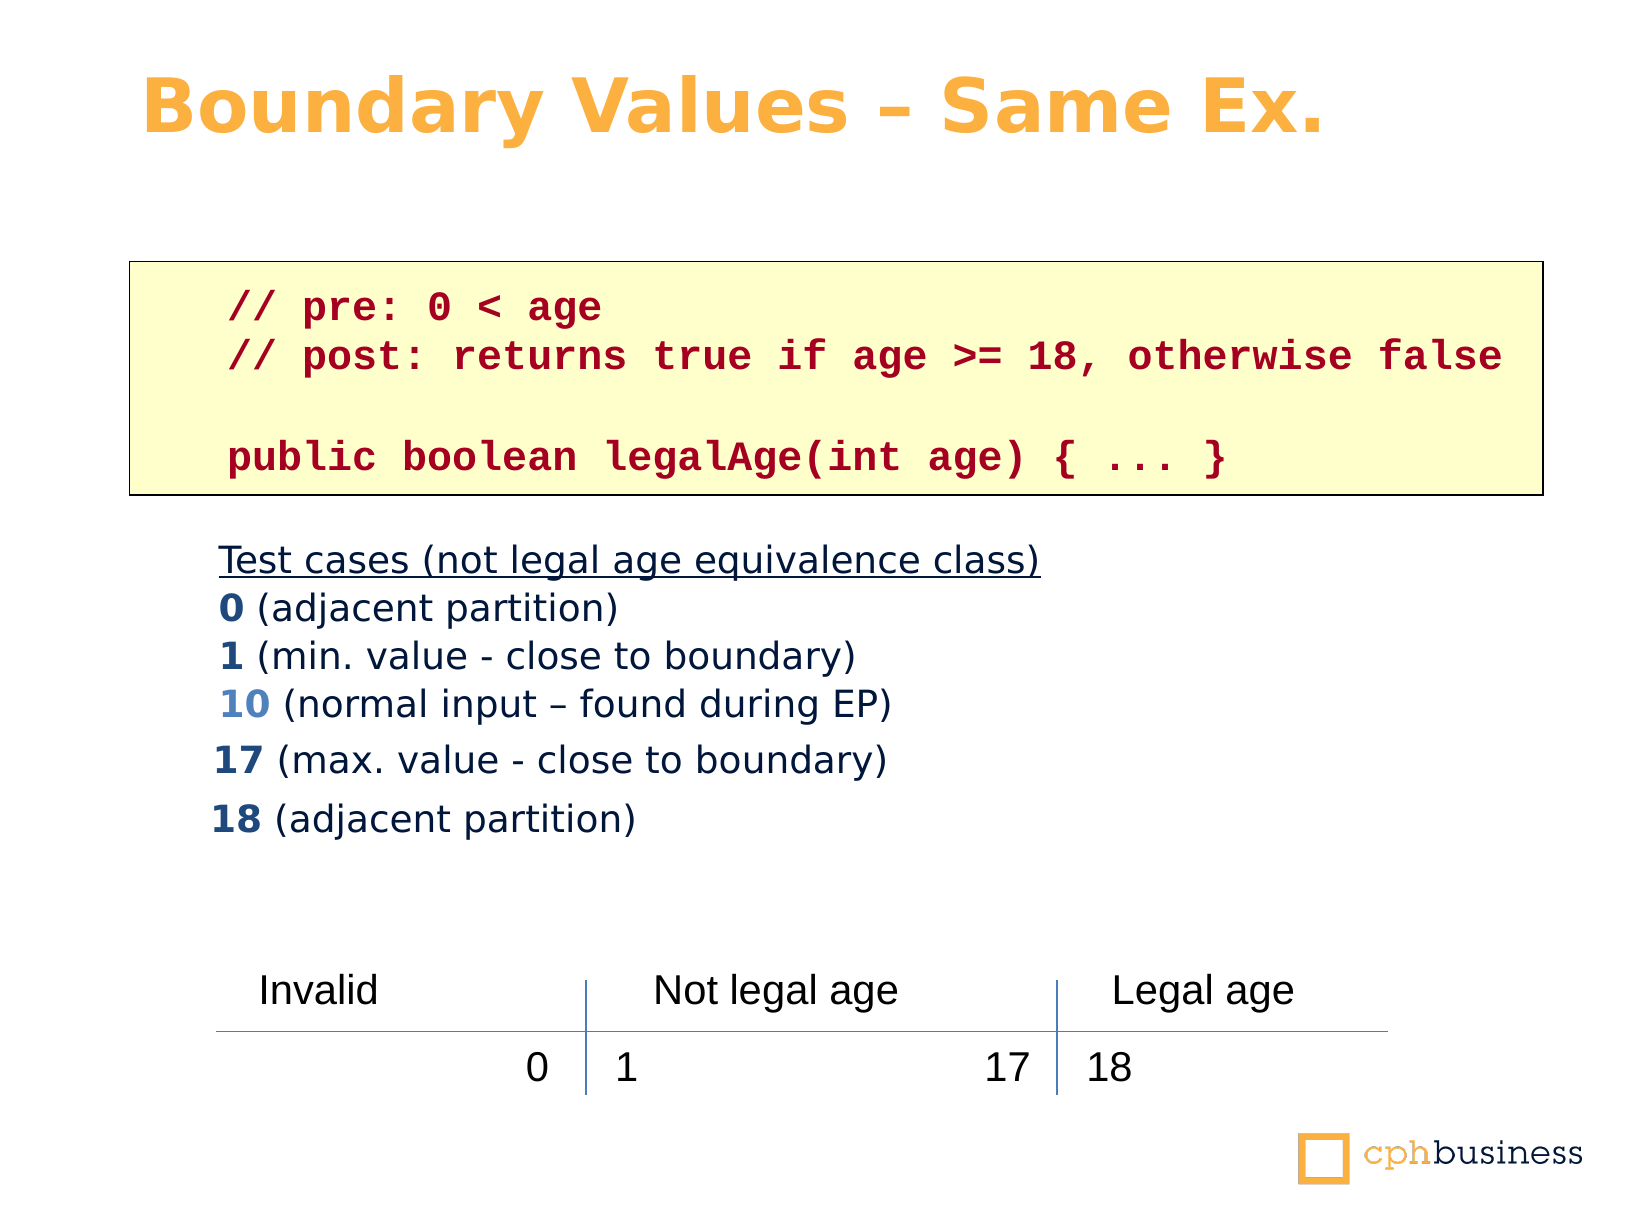

# Boundary Values – Same Ex.
// pre: 0 < age
// post: returns true if age >= 18, otherwise false

public boolean legalAge(int age) { ... }

Test cases (not legal age equivalence class)
0 (adjacent partition)
1 (min. value - close to boundary)
10 (normal input – found during EP)
	 17 (max. value - close to boundary)
	 18 (adjacent partition)

Invalid
Not legal age
Legal age
0
1
17
18